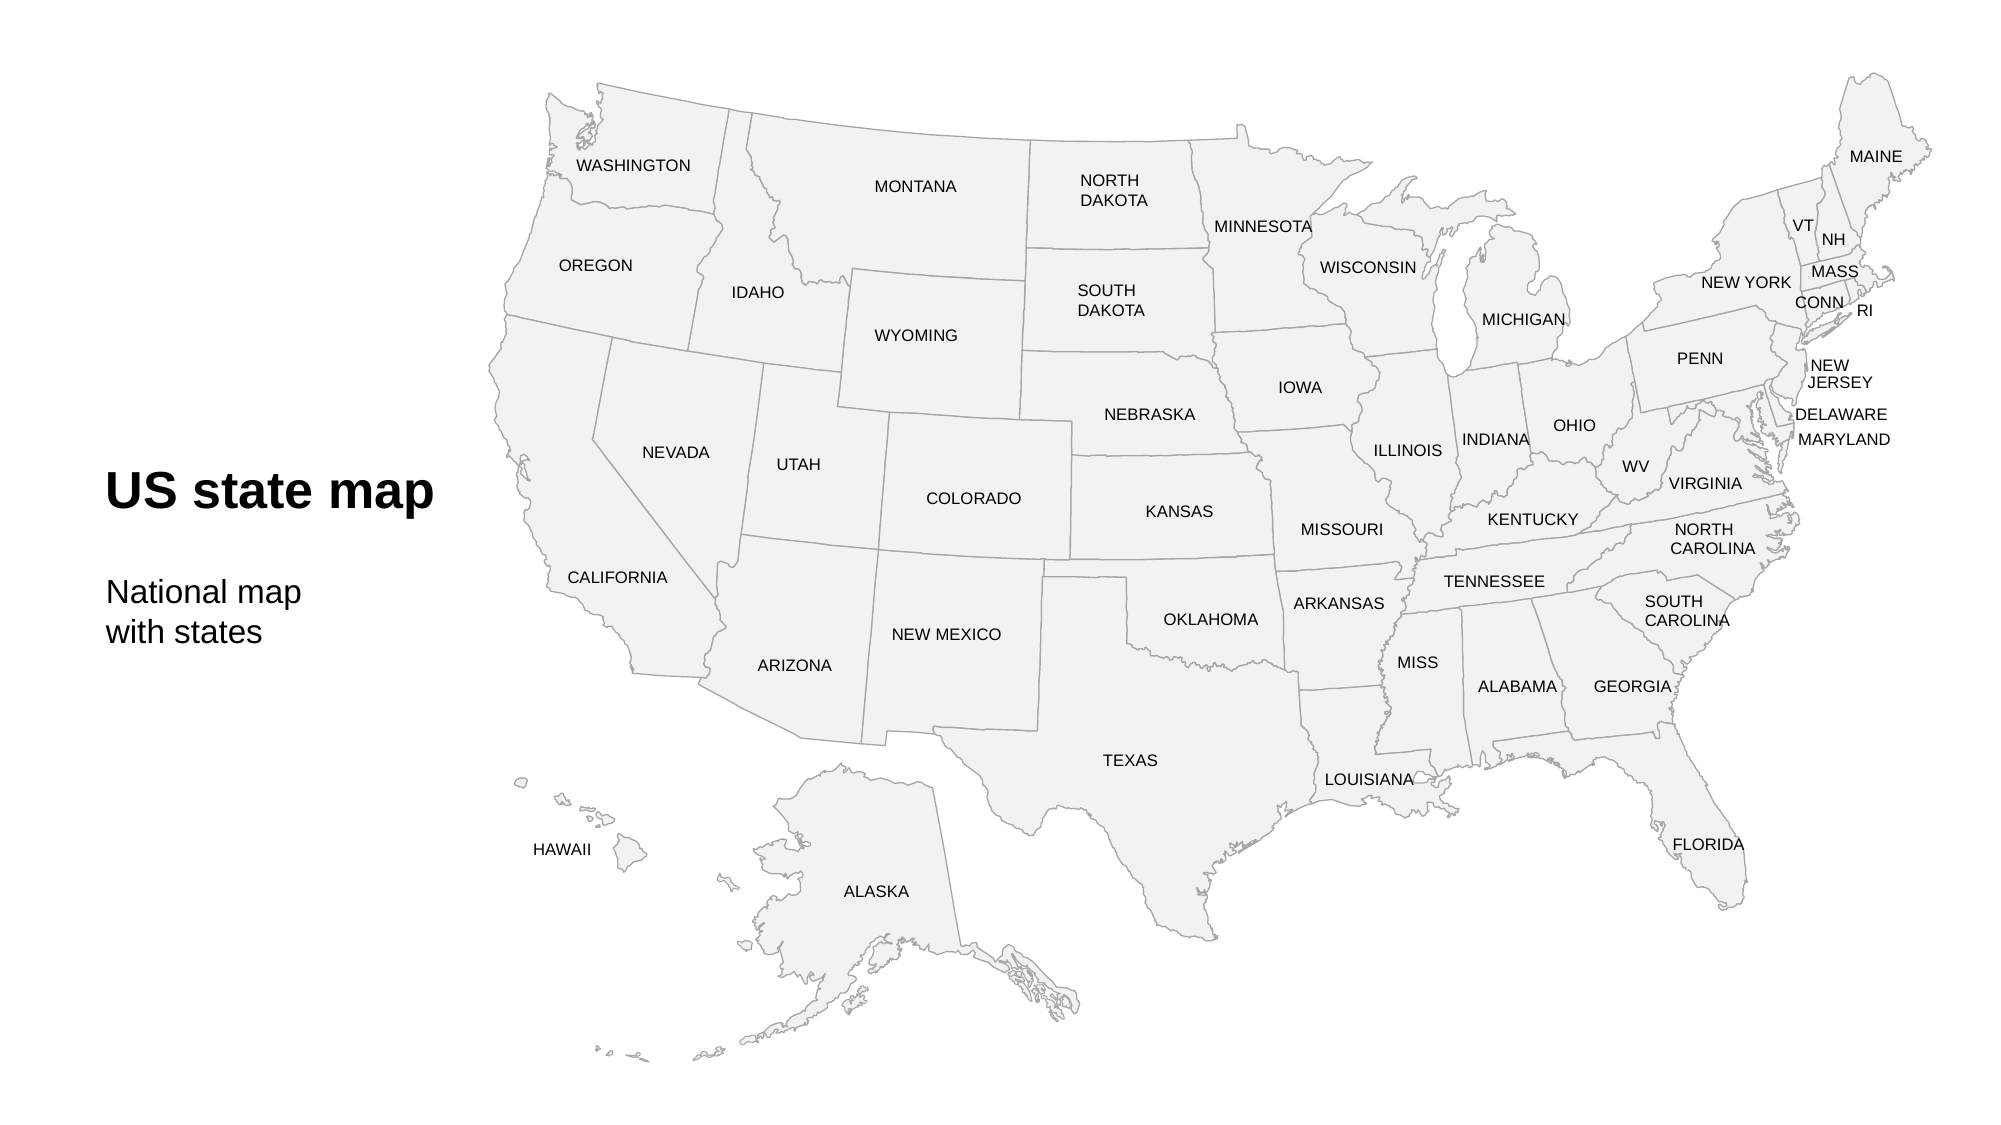

MAINE
WASHINGTON
NORTH
MONTANA
DAKOTA
VT
MINNESOTA
NH
OREGON
WISCONSIN
MASS
NEW YORK
SOUTH
IDAHO
CONN
DAKOTA
RI
MICHIGAN
WYOMING
PENN
NEW
JERSEY
IOWA
NEBRASKA
DELAWARE
OHIO
INDIANA
MARYLAND
ILLINOIS
NEVADA
UTAH
WV
VIRGINIA
COLORADO
KANSAS
KENTUCKY
MISSOURI
NORTH
CAROLINA
CALIFORNIA
TENNESSEE
SOUTH
ARKANSAS
OKLAHOMA
CAROLINA
NEW MEXICO
MISS
ARIZONA
ALABAMA
GEORGIA
TEXAS
LOUISIANA
FLORIDA
HAWAII
ALASKA

US state map

National map
with states